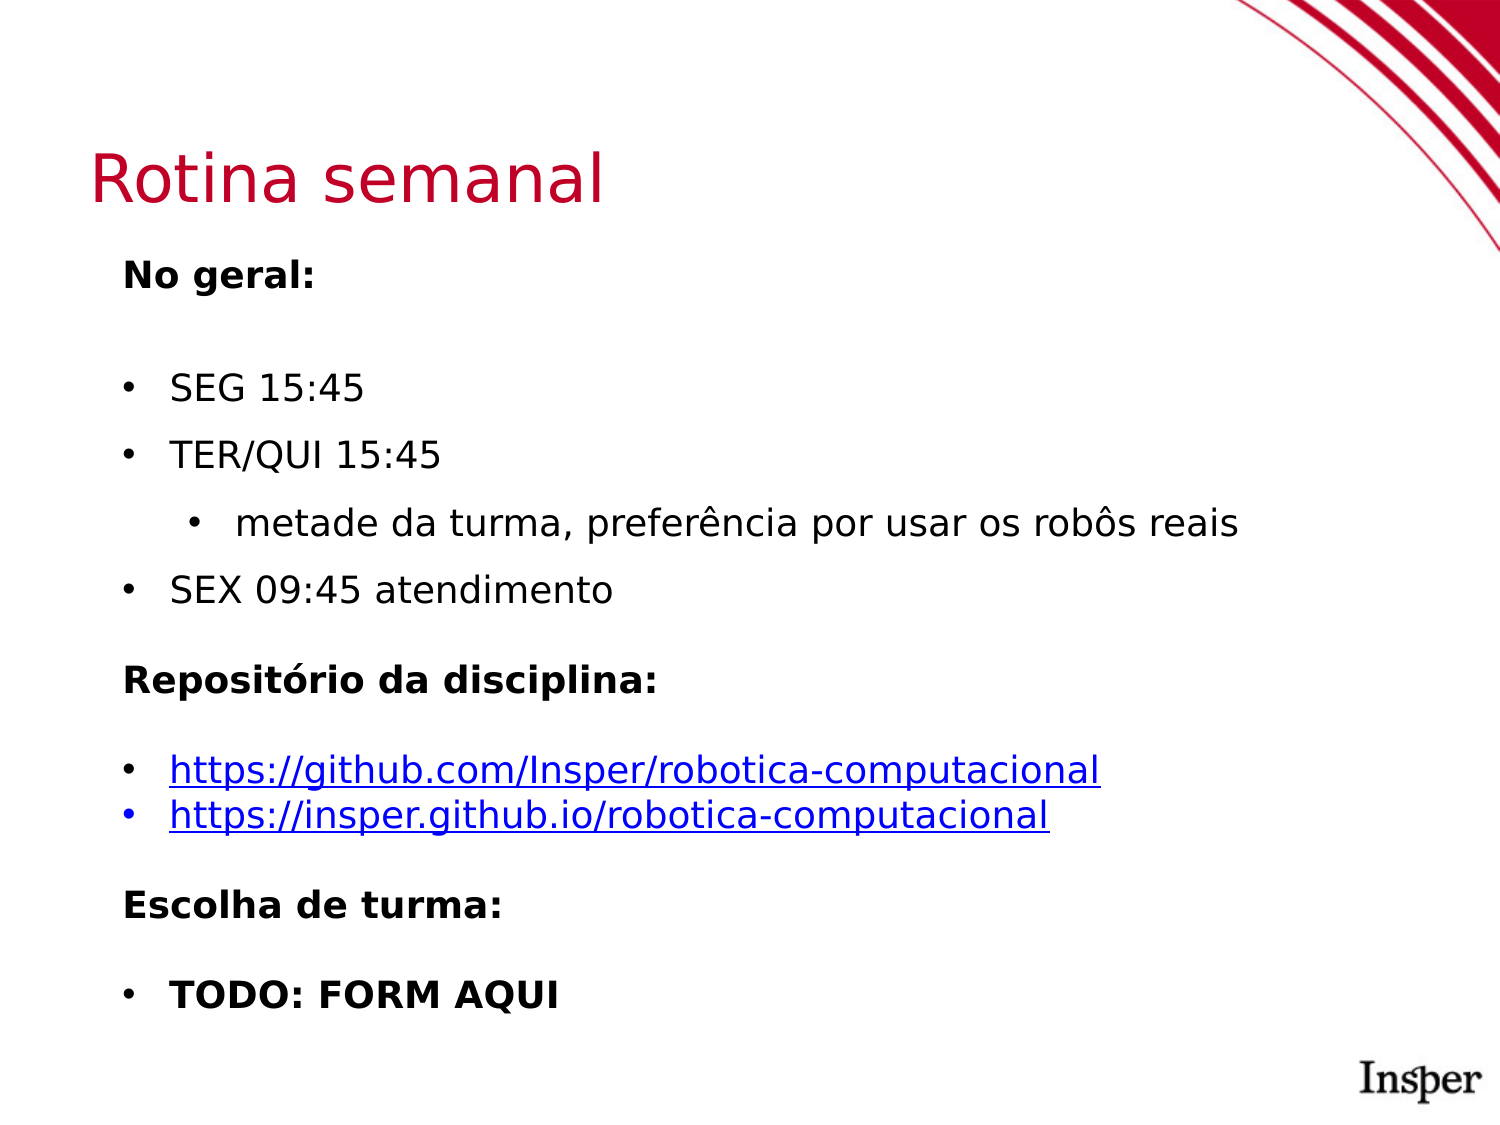

# Rotina semanal
No geral:

SEG 15:45
TER/QUI 15:45
metade da turma, preferência por usar os robôs reais
SEX 09:45 atendimento

Repositório da disciplina:

https://github.com/Insper/robotica-computacional
https://insper.github.io/robotica-computacional

Escolha de turma:

TODO: FORM AQUI